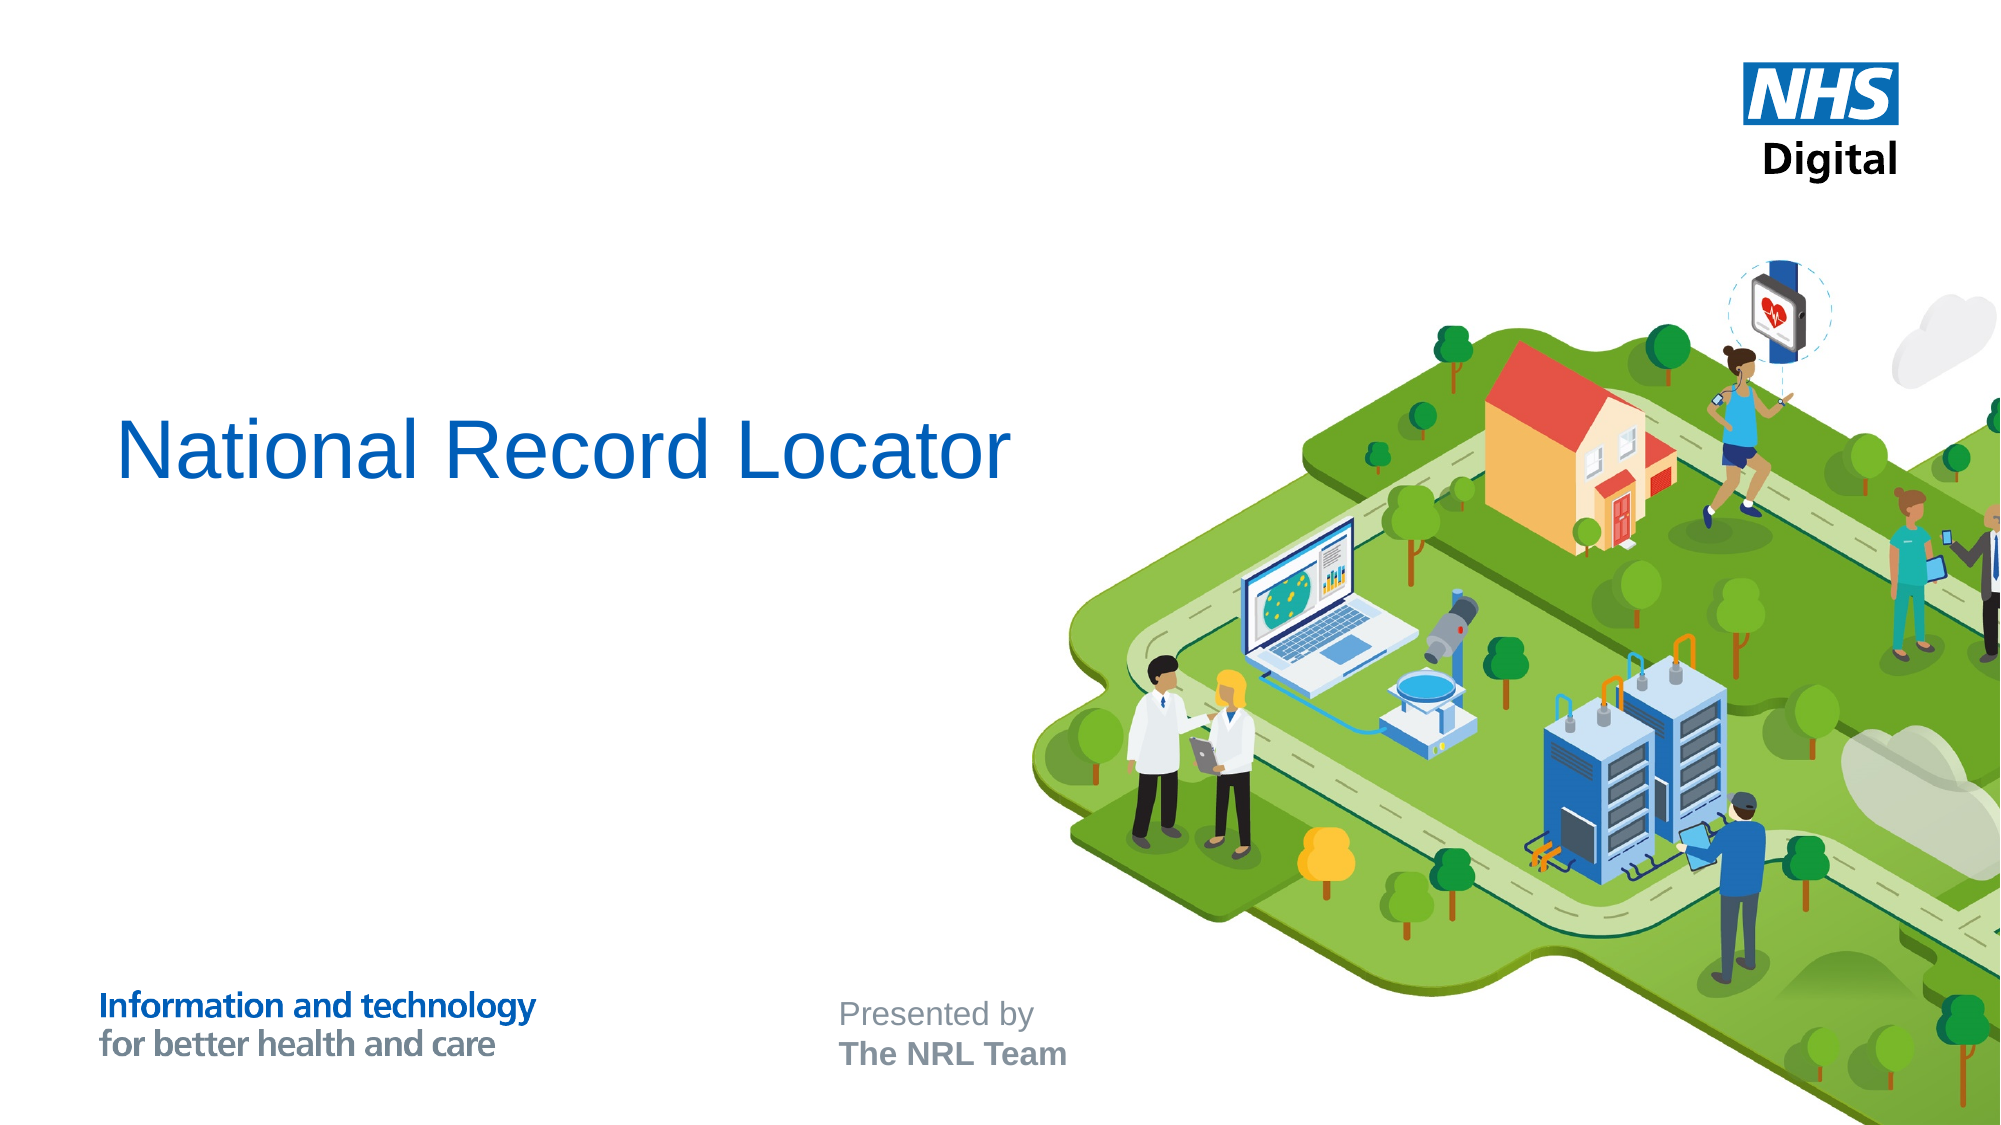

# National Record Locator
Presented by
The NRL Team